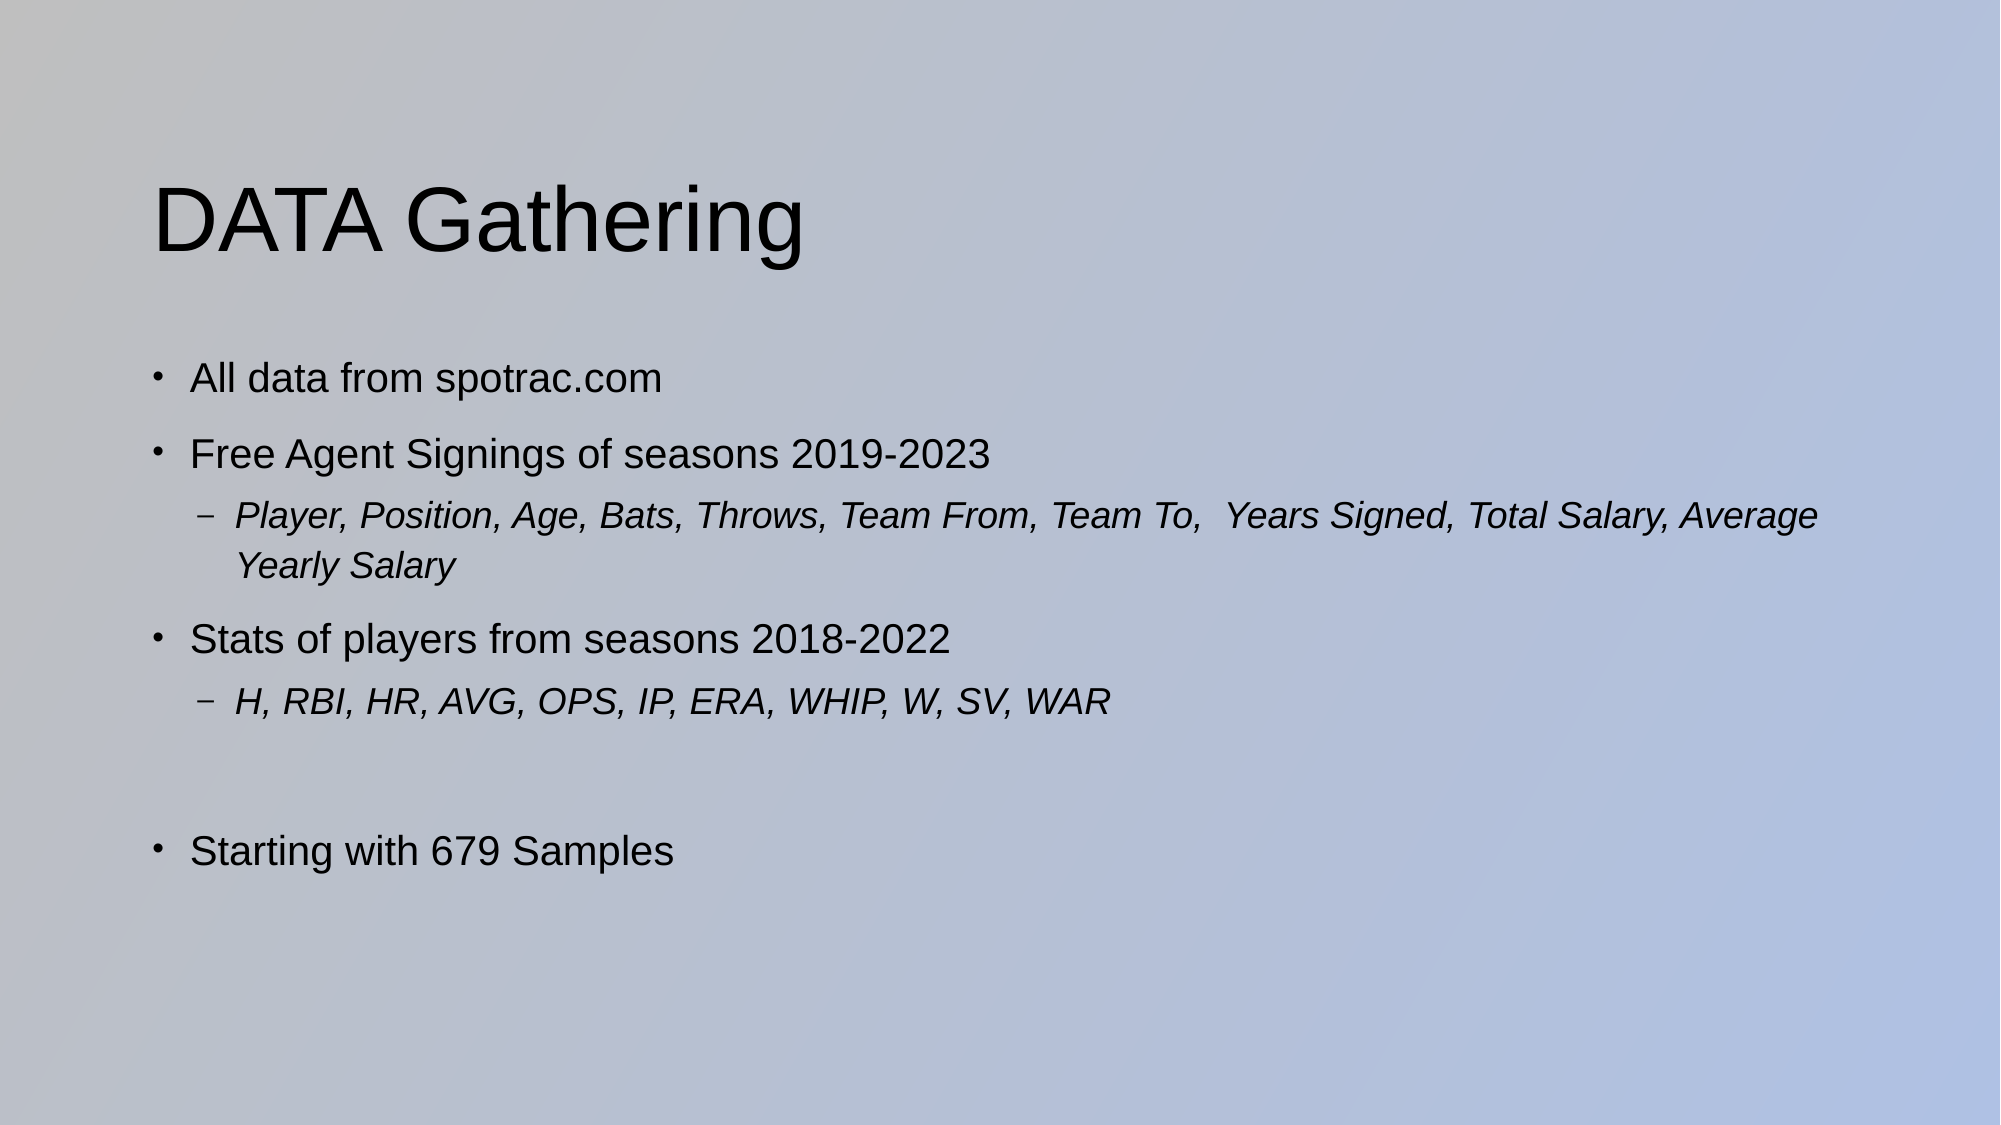

# DATA Gathering
All data from spotrac.com
Free Agent Signings of seasons 2019-2023
Player, Position, Age, Bats, Throws, Team From, Team To,  Years Signed, Total Salary, Average Yearly Salary
Stats of players from seasons 2018-2022
H, RBI, HR, AVG, OPS, IP, ERA, WHIP, W, SV, WAR

Starting with 679 Samples